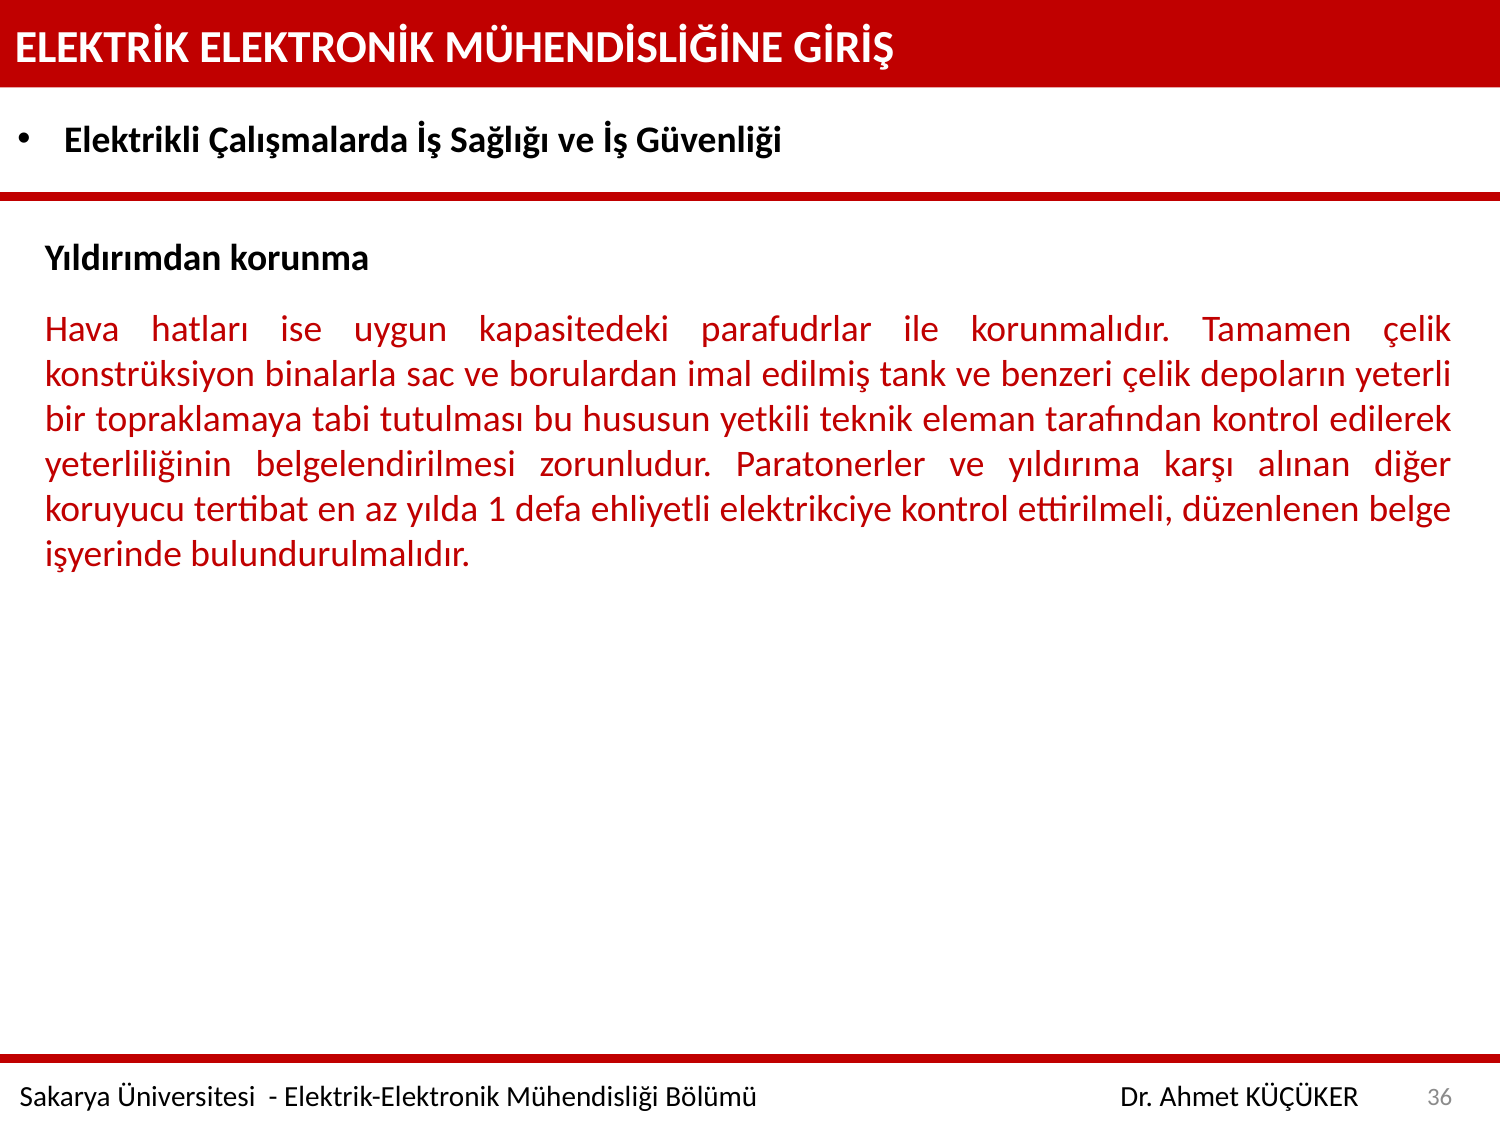

ELEKTRİK ELEKTRONİK MÜHENDİSLİĞİNE GİRİŞ

Elektrikli Çalışmalarda İş Sağlığı ve İş Güvenliği
Yıldırımdan korunma

Hava hatları ise uygun kapasitedeki parafudrlar ile korunmalıdır. Tamamen çelik konstrüksiyon binalarla sac ve borulardan imal edilmiş tank ve benzeri çelik depoların yeterli bir topraklamaya tabi tutulması bu hususun yetkili teknik eleman tarafından kontrol edilerek yeterliliğinin belgelendirilmesi zorunludur. Paratonerler ve yıldırıma karşı alınan diğer koruyucu tertibat en az yılda 1 defa ehliyetli elektrikciye kontrol ettirilmeli, düzenlenen belge işyerinde bulundurulmalıdır.
36
Sakarya Üniversitesi  - Elektrik-Elektronik Mühendisliği Bölümü
Dr. Ahmet KÜÇÜKER